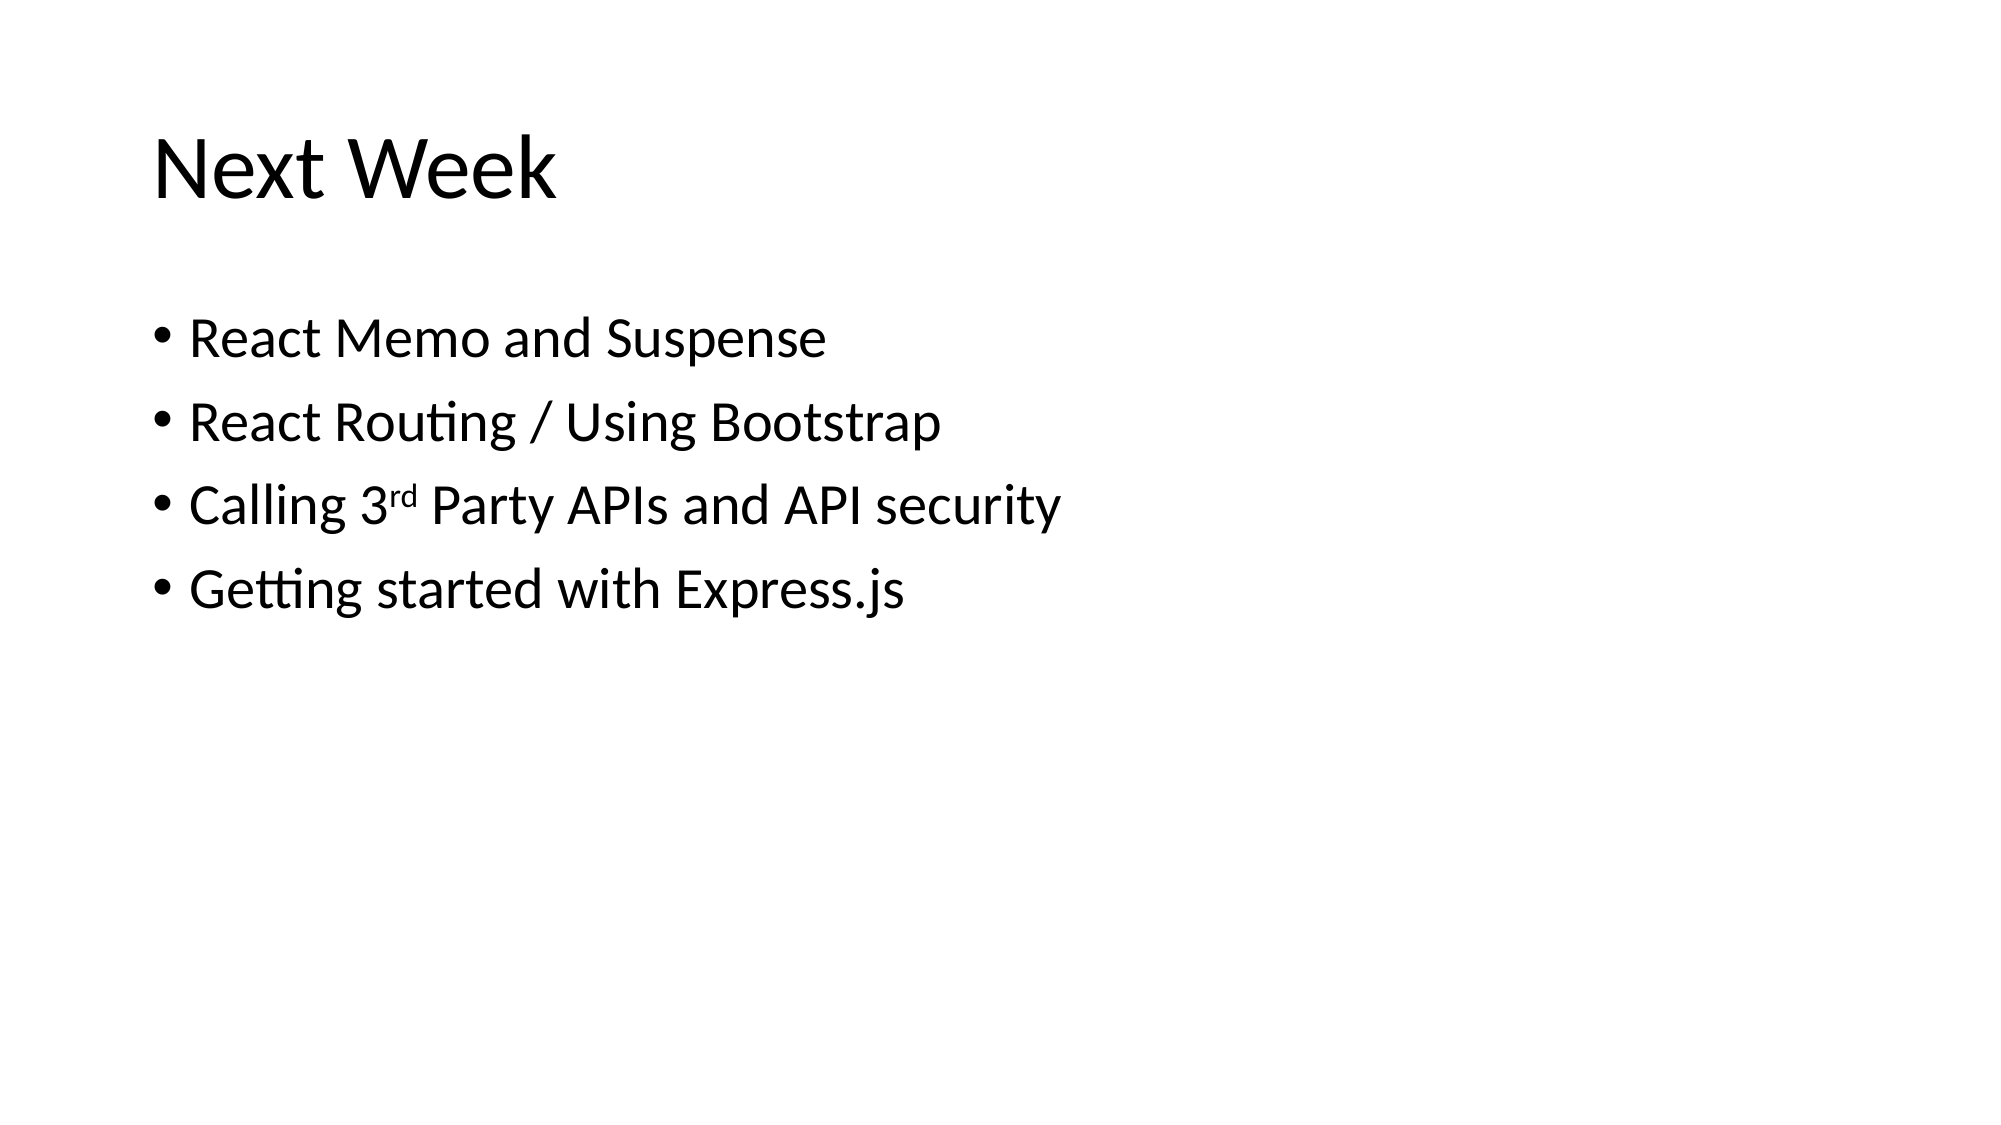

# Next Week
React Memo and Suspense
React Routing / Using Bootstrap
Calling 3rd Party APIs and API security
Getting started with Express.js